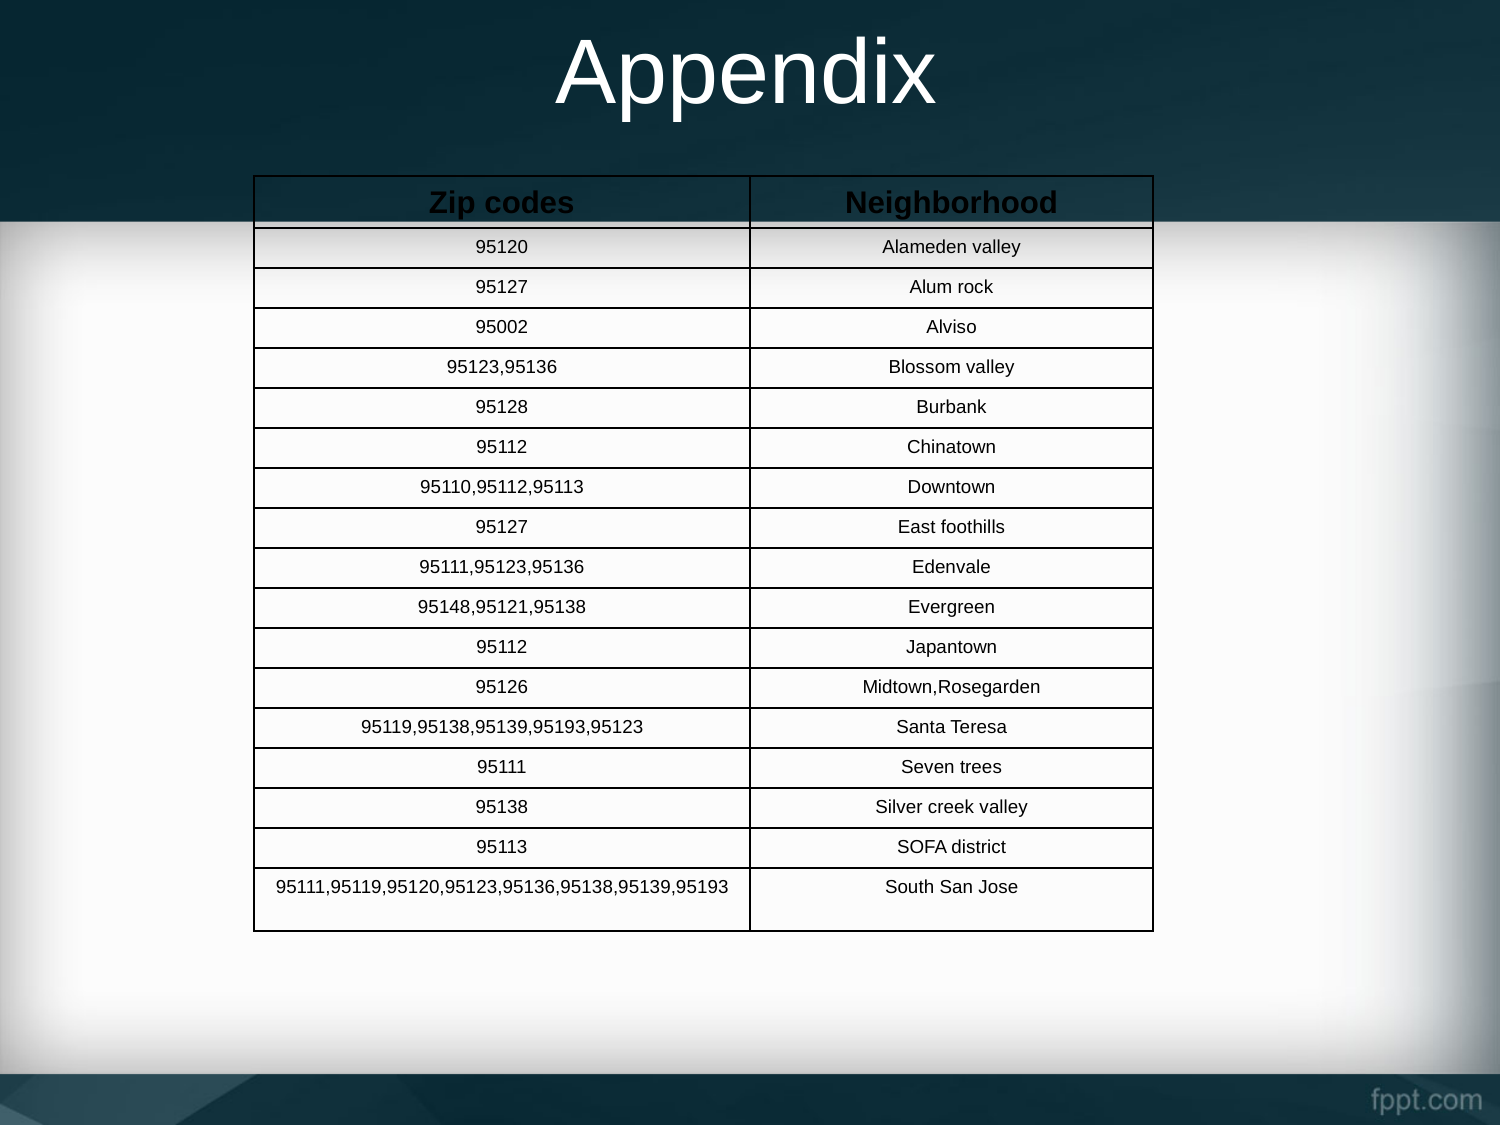

# Appendix
| Zip codes | Neighborhood |
| --- | --- |
| 95120 | Alameden valley |
| 95127 | Alum rock |
| 95002 | Alviso |
| 95123,95136 | Blossom valley |
| 95128 | Burbank |
| 95112 | Chinatown |
| 95110,95112,95113 | Downtown |
| 95127 | East foothills |
| 95111,95123,95136 | Edenvale |
| 95148,95121,95138 | Evergreen |
| 95112 | Japantown |
| 95126 | Midtown,Rosegarden |
| 95119,95138,95139,95193,95123 | Santa Teresa |
| 95111 | Seven trees |
| 95138 | Silver creek valley |
| 95113 | SOFA district |
| 95111,95119,95120,95123,95136,95138,95139,95193 | South San Jose |